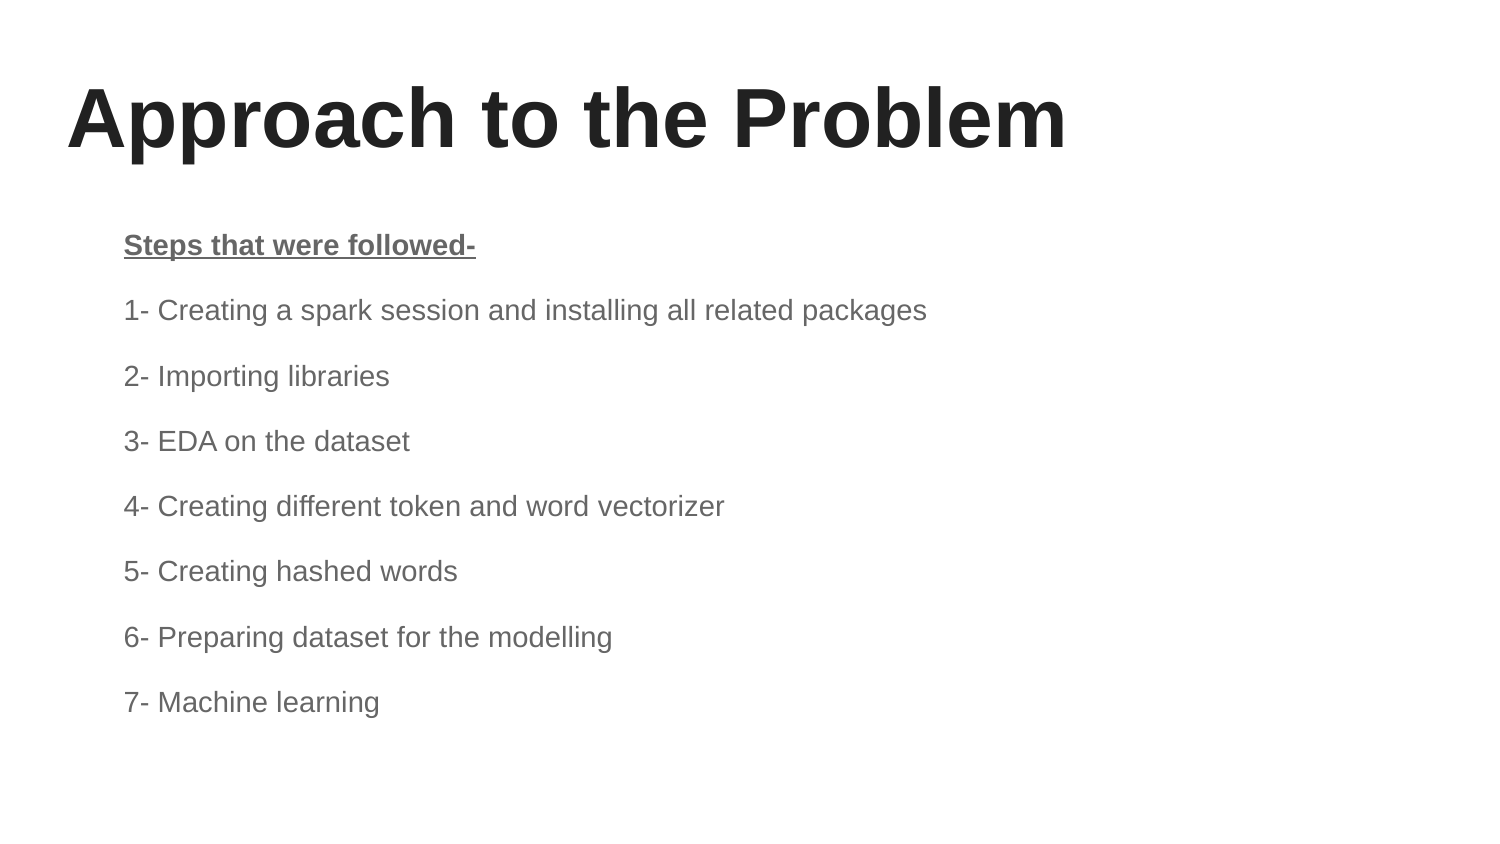

# Approach to the Problem
Steps that were followed-
1- Creating a spark session and installing all related packages
2- Importing libraries
3- EDA on the dataset
4- Creating different token and word vectorizer
5- Creating hashed words
6- Preparing dataset for the modelling
7- Machine learning